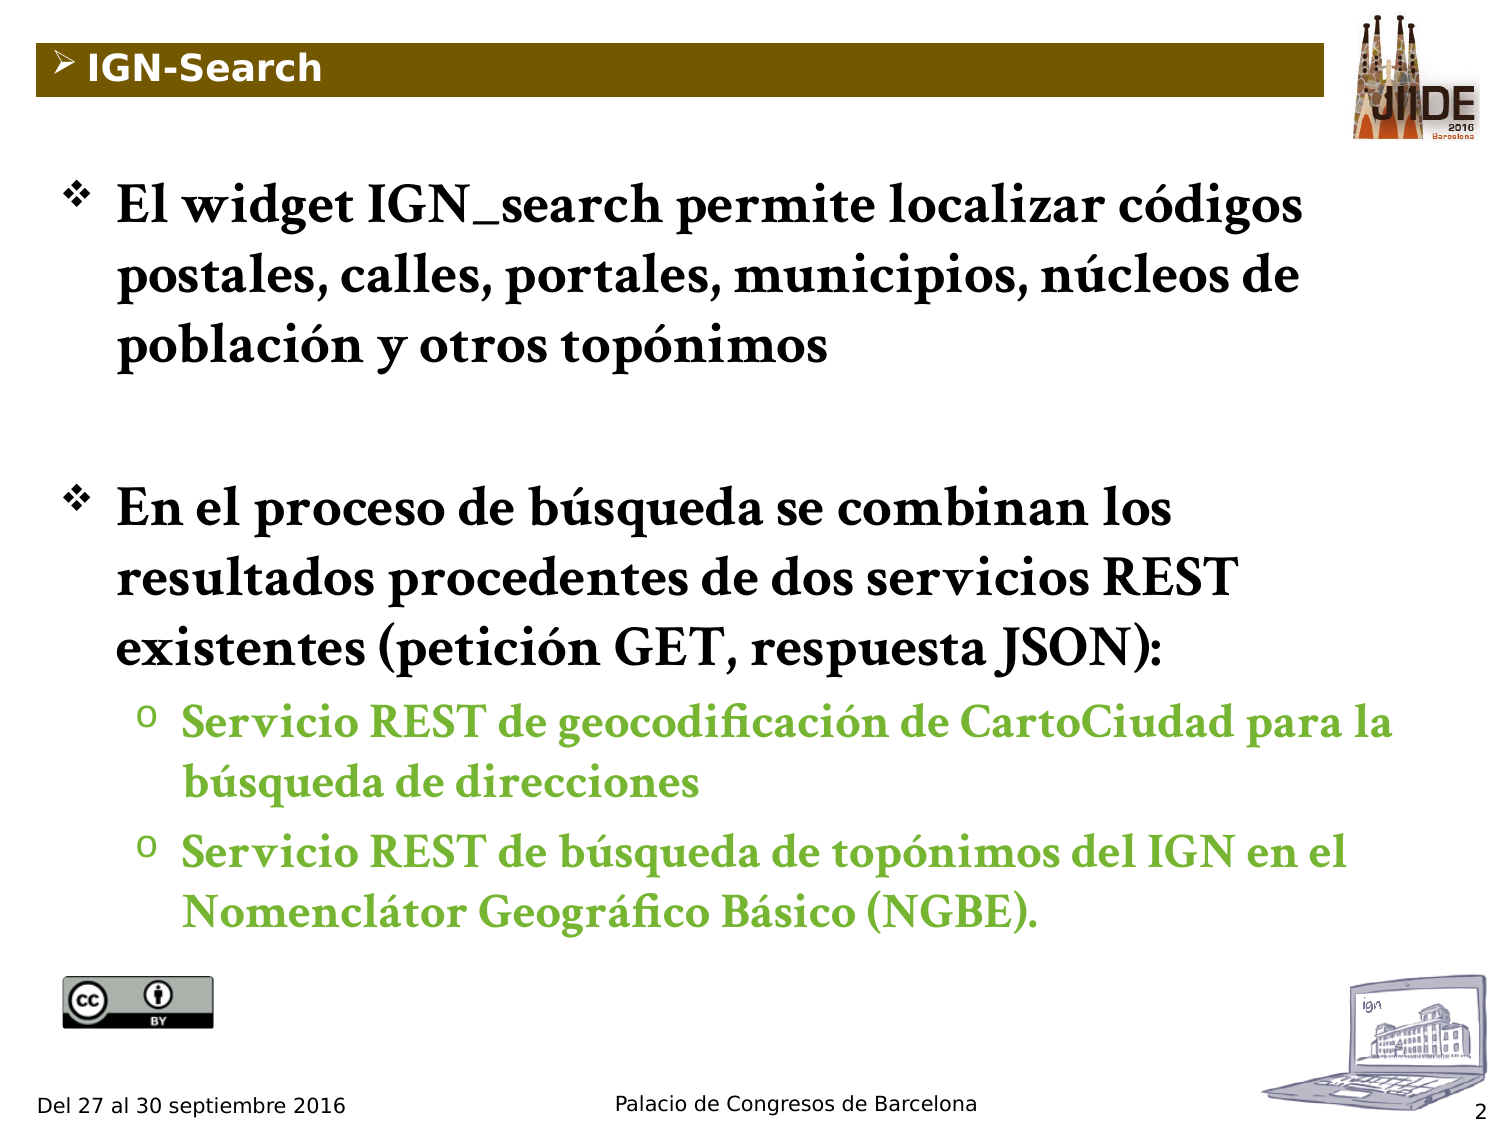

# IGN-Search
El widget IGN_search permite localizar códigos postales, calles, portales, municipios, núcleos de población y otros topónimos

En el proceso de búsqueda se combinan los resultados procedentes de dos servicios REST existentes (petición GET, respuesta JSON):
Servicio REST de geocodificación de CartoCiudad para la búsqueda de direcciones
Servicio REST de búsqueda de topónimos del IGN en el Nomenclátor Geográfico Básico (NGBE).